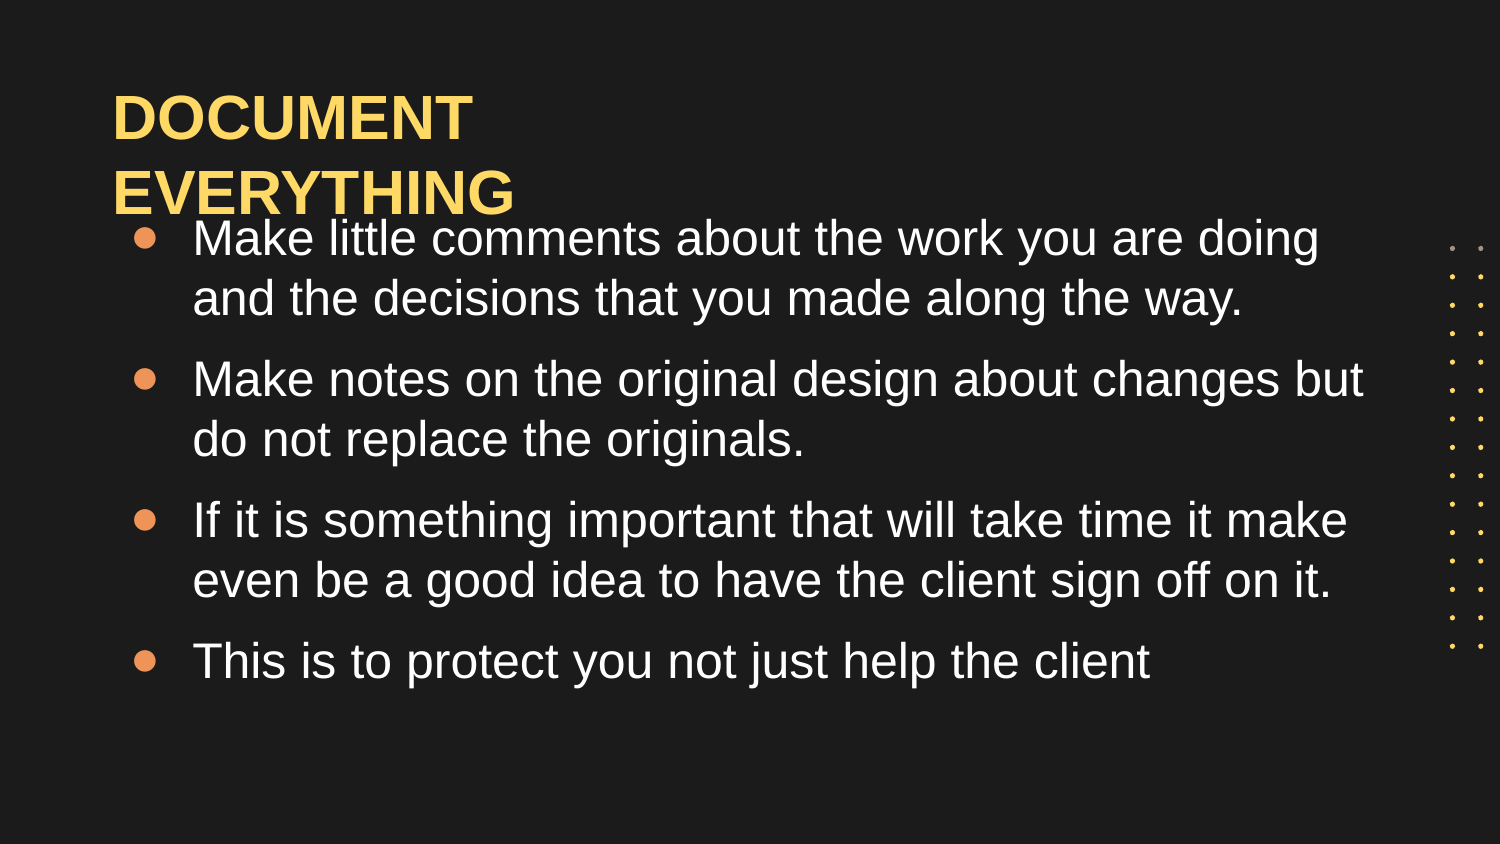

# DOCUMENT EVERYTHING
Make little comments about the work you are doing and the decisions that you made along the way.
Make notes on the original design about changes but do not replace the originals.
If it is something important that will take time it make even be a good idea to have the client sign off on it.
This is to protect you not just help the client